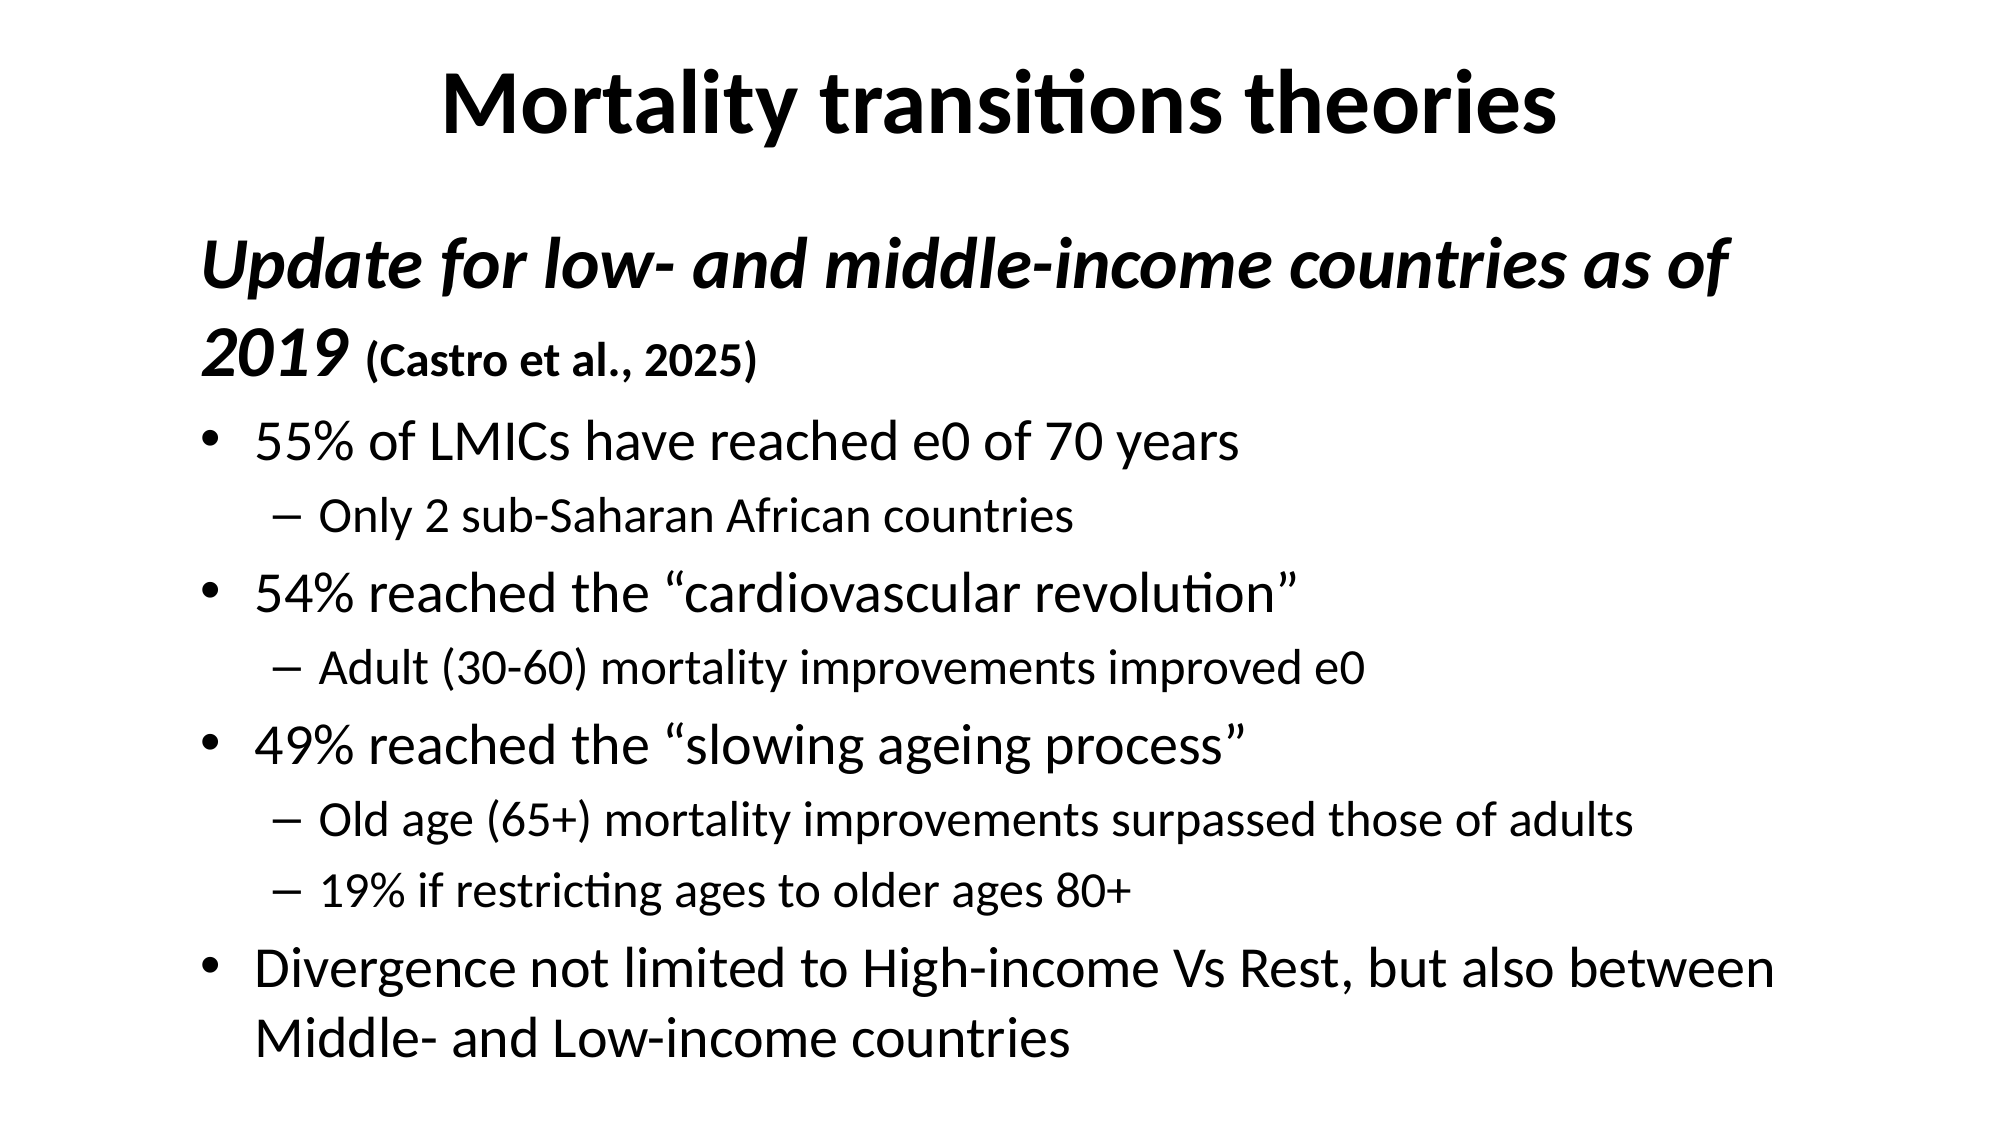

Mortality transitions theories
Update for low- and middle-income countries as of 2019 (Castro et al., 2025)
55% of LMICs have reached e0 of 70 years
Only 2 sub-Saharan African countries
54% reached the “cardiovascular revolution”
Adult (30-60) mortality improvements improved e0
49% reached the “slowing ageing process”
Old age (65+) mortality improvements surpassed those of adults
19% if restricting ages to older ages 80+
Divergence not limited to High-income Vs Rest, but also between Middle- and Low-income countries